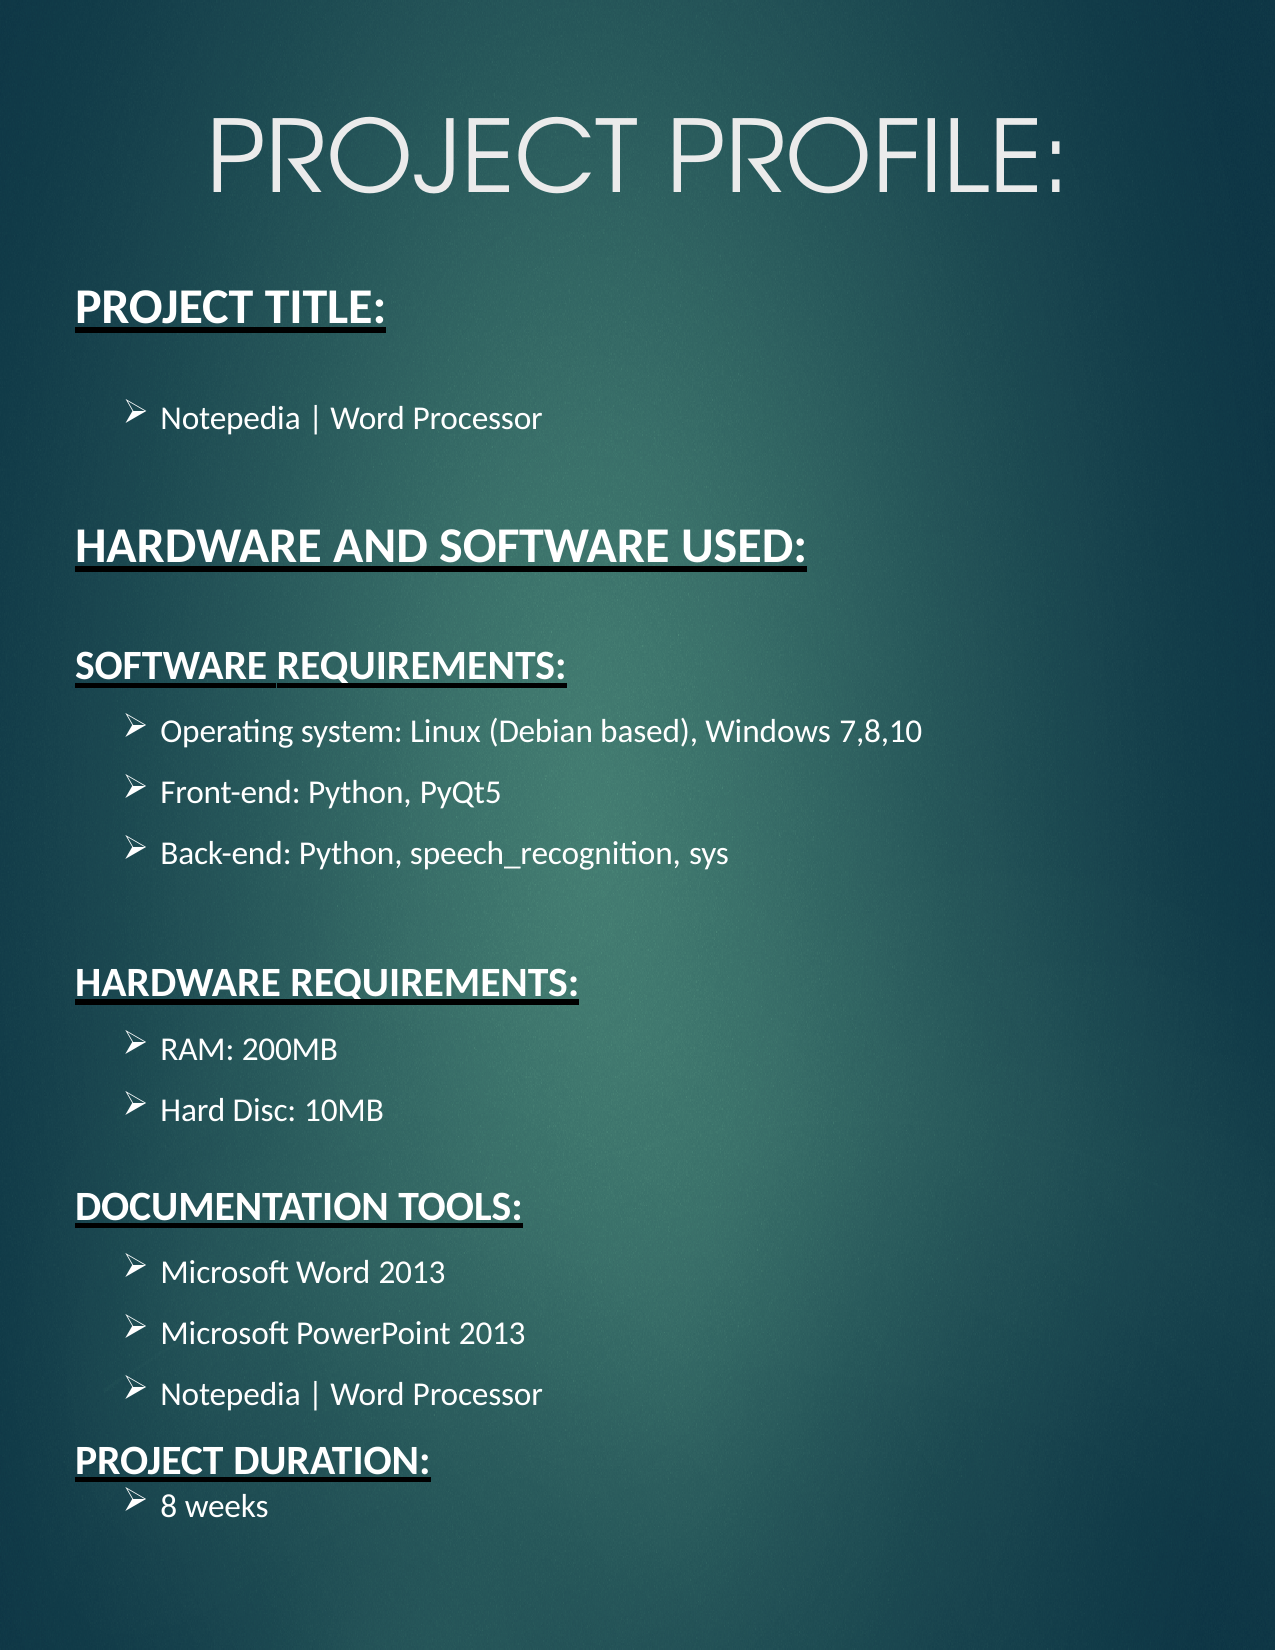

# PROJECT PROFILE:
PROJECT TITLE:
Notepedia | Word Processor
HARDWARE AND SOFTWARE USED:

SOFTWARE REQUIREMENTS:
Operating system: Linux (Debian based), Windows 7,8,10
Front-end: Python, PyQt5
Back-end: Python, speech_recognition, sys

HARDWARE REQUIREMENTS:
RAM: 200MB
Hard Disc: 10MB

DOCUMENTATION TOOLS:
Microsoft Word 2013
Microsoft PowerPoint 2013
Notepedia | Word Processor
PROJECT DURATION:
8 weeks